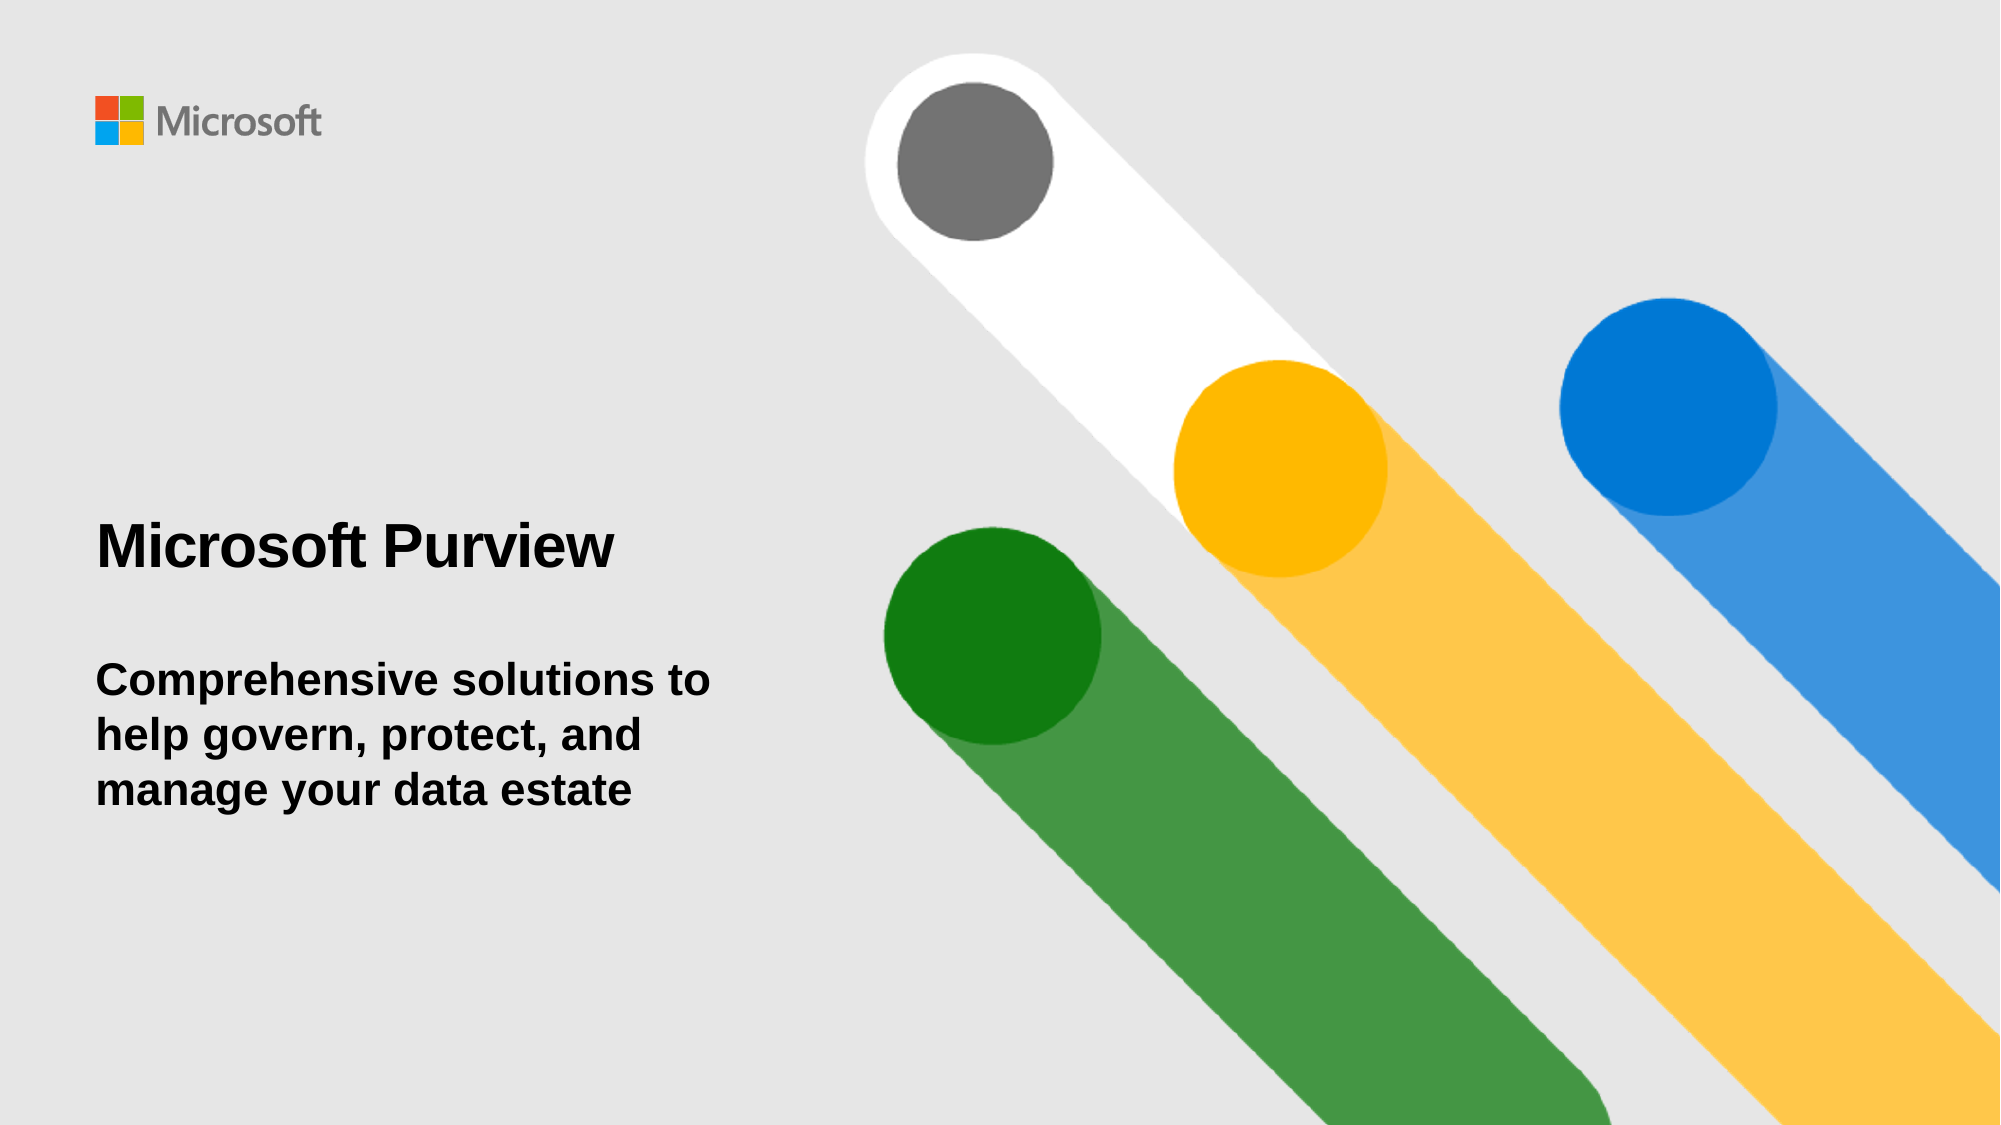

# Microsoft Purview
Comprehensive solutions to help govern, protect, and manage your data estate